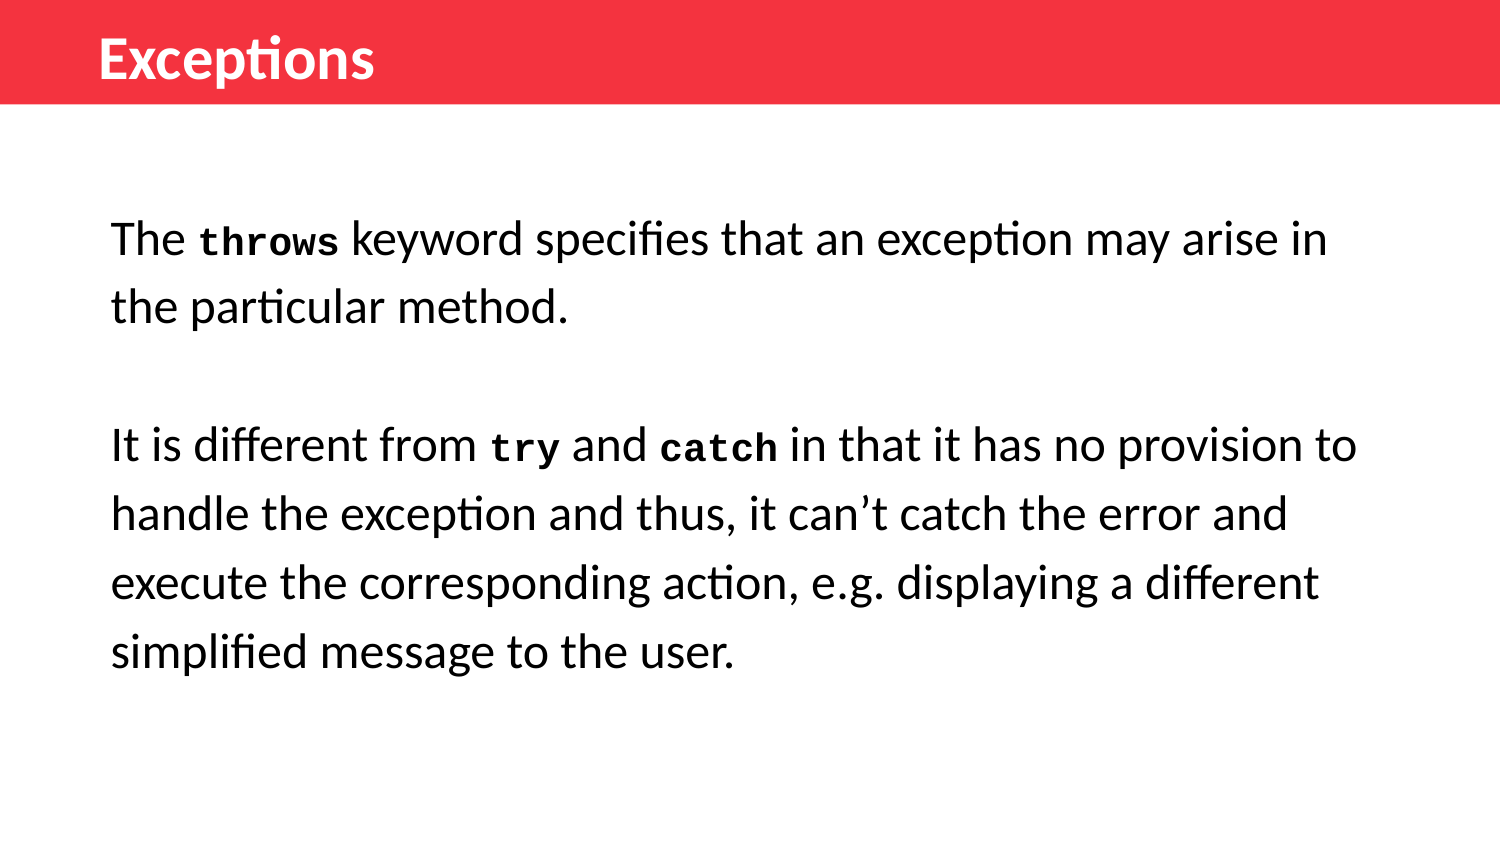

Exceptions

The throws keyword specifies that an exception may arise in the particular method.

It is different from try and catch in that it has no provision to handle the exception and thus, it can’t catch the error and execute the corresponding action, e.g. displaying a different simplified message to the user.